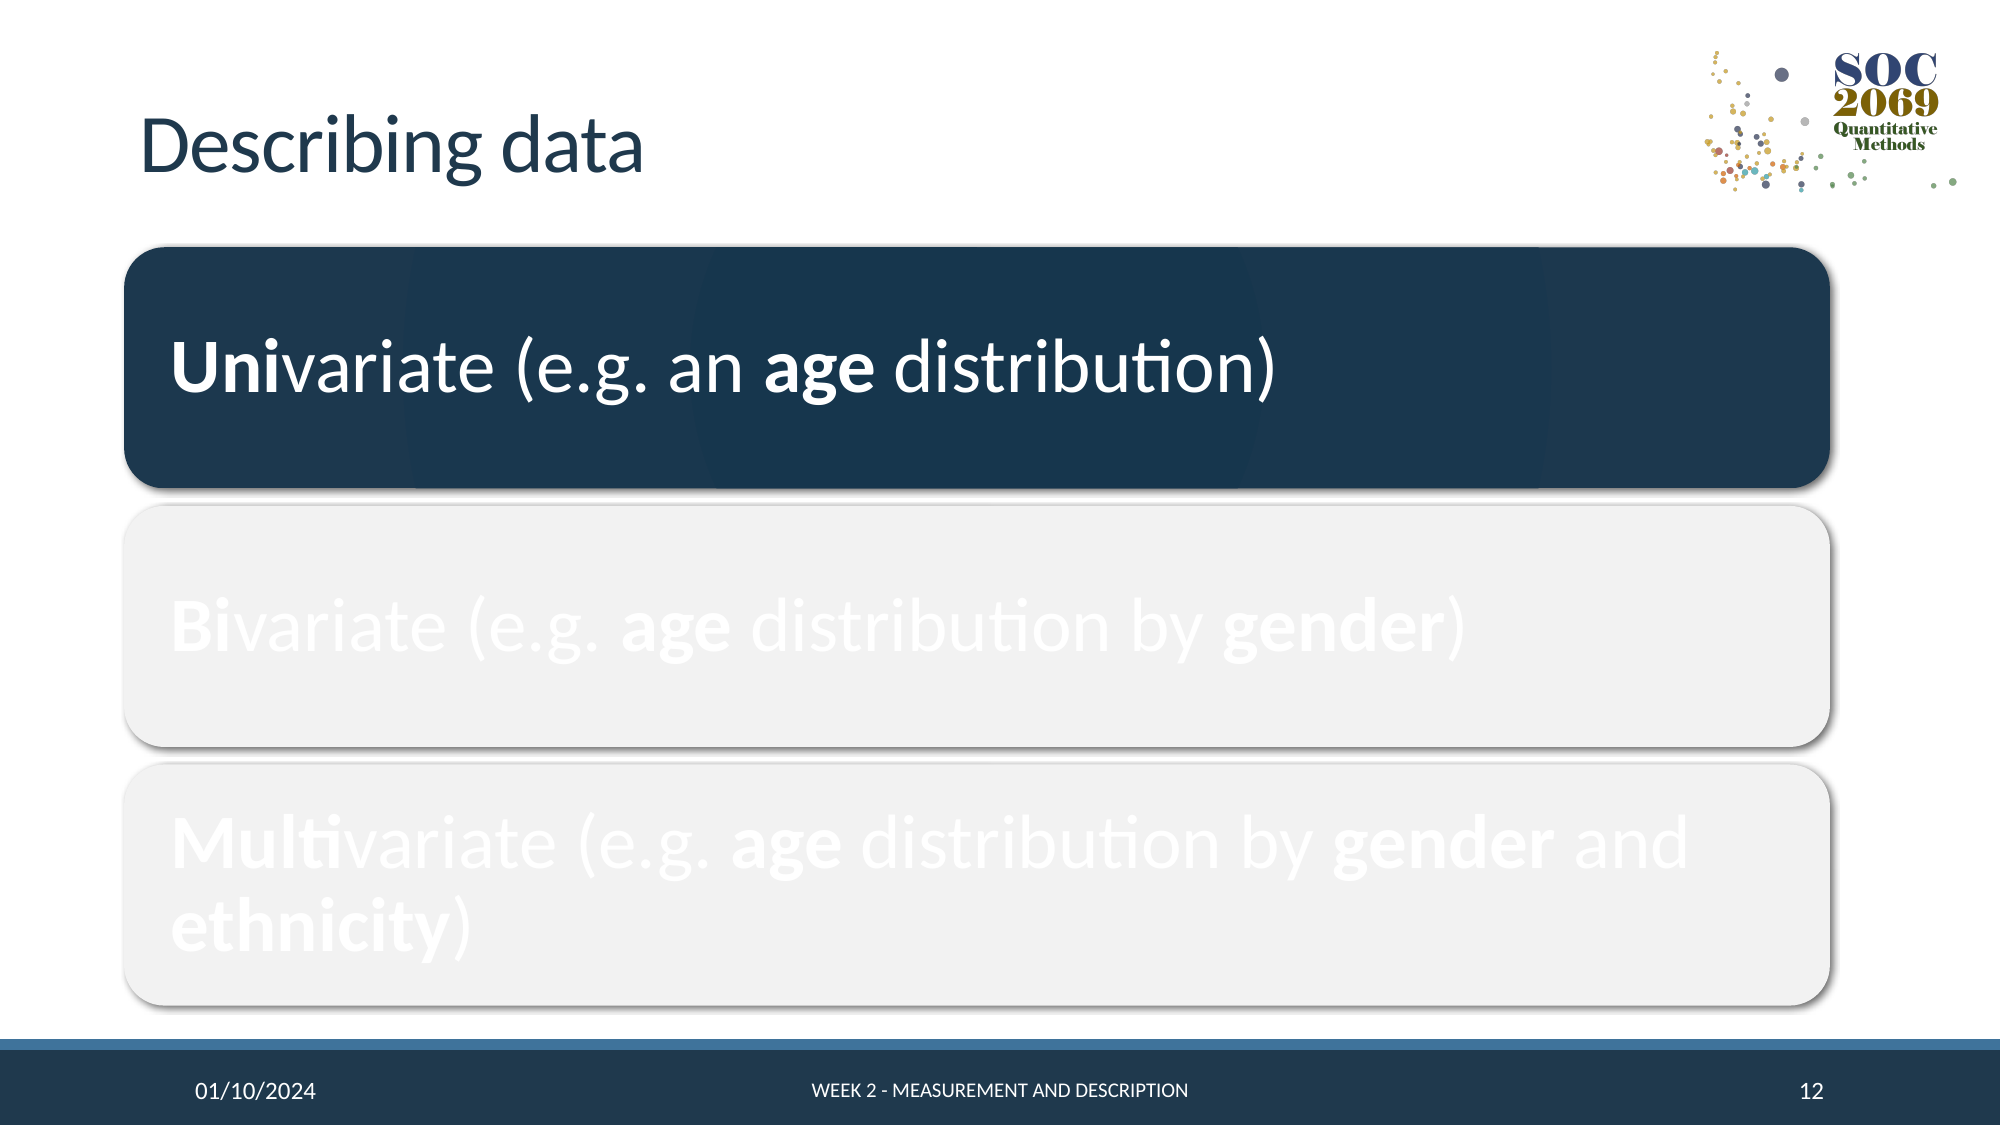

# Describing data
Univariate (e.g. an age distribution)
Bivariate (e.g. age distribution by gender)
Multivariate (e.g. age distribution by gender and ethnicity)
01/10/2024
Week 2 - Measurement and Description
12